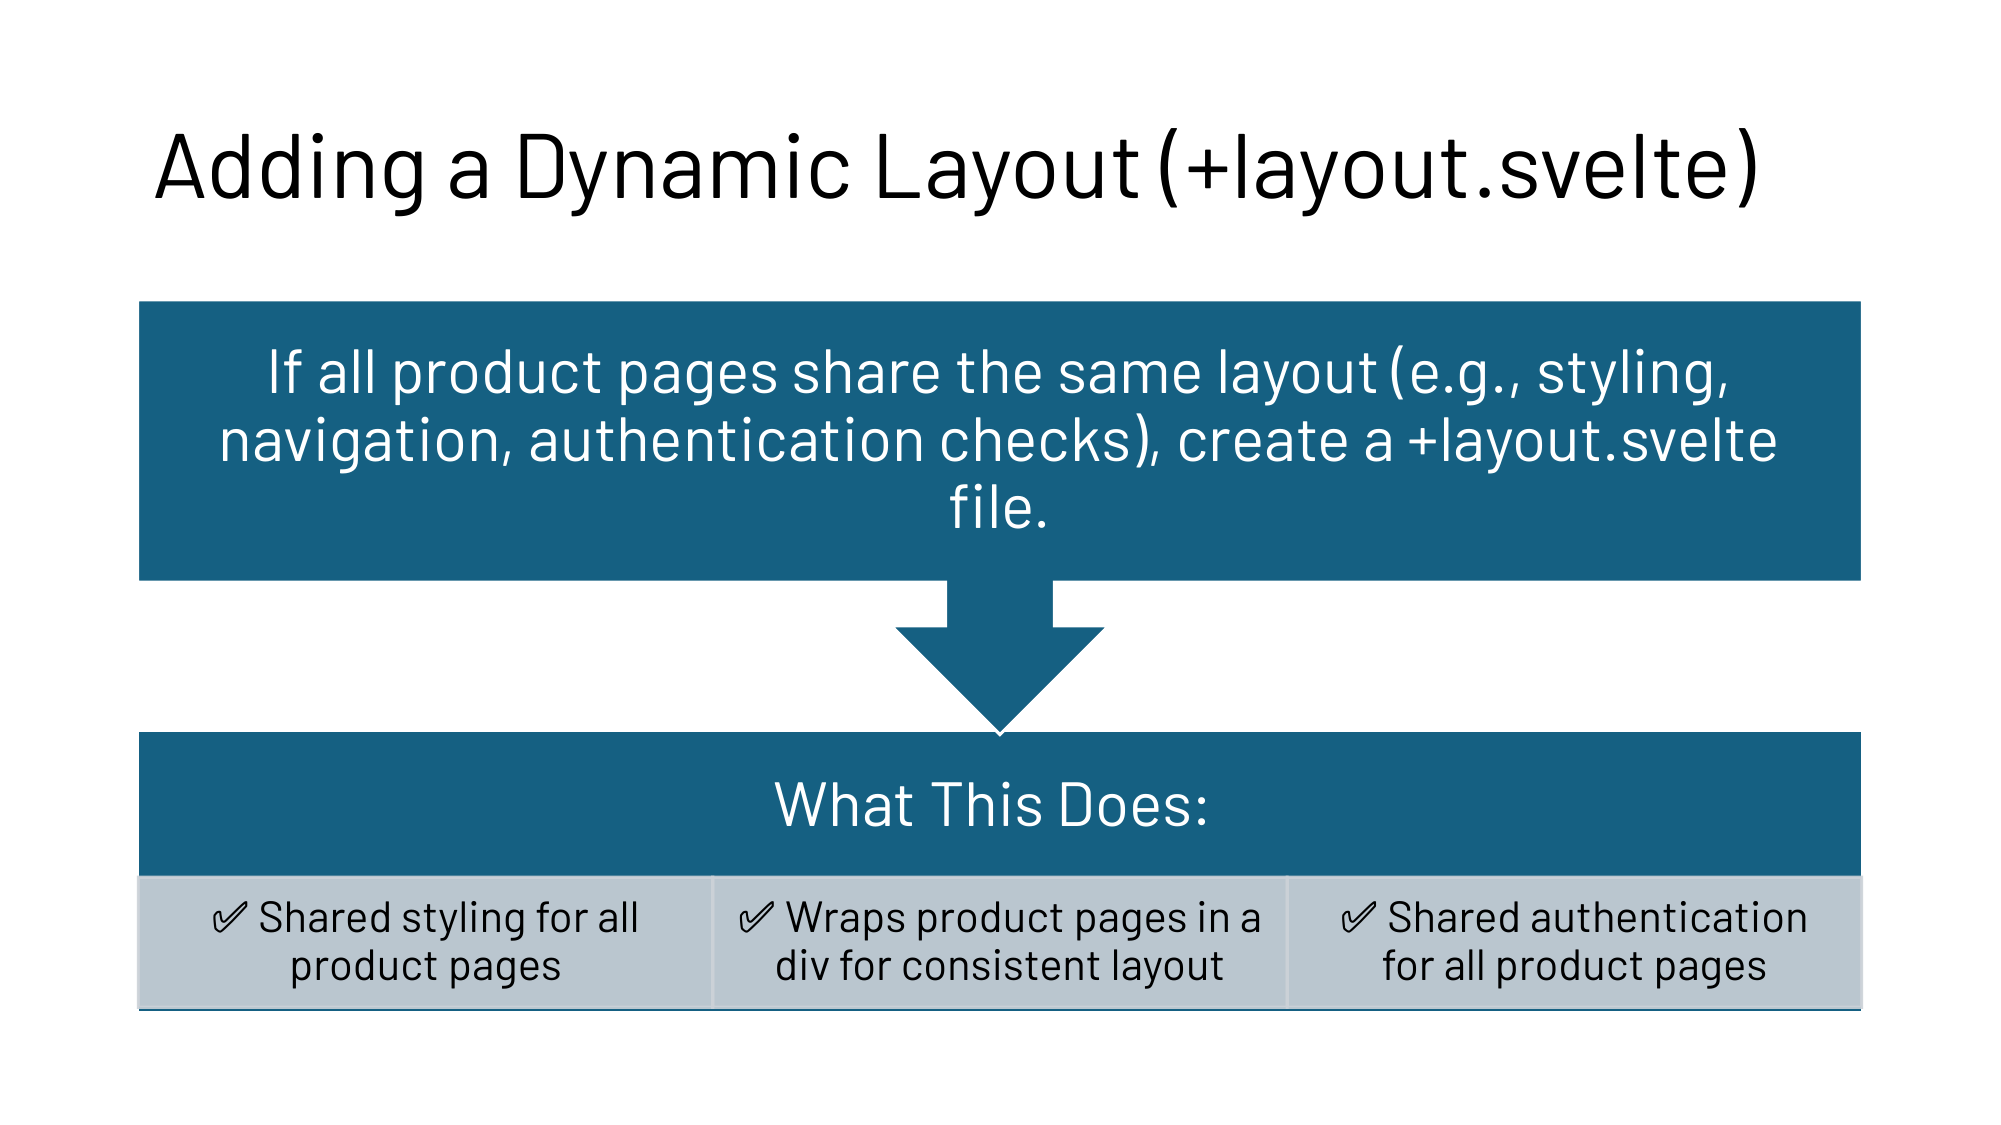

# Adding a Dynamic Layout (+layout.svelte)
What This Does:
✅ Shared styling for all product pages
✅ Wraps product pages in a div for consistent layout
✅ Shared authentication for all product pages
If all product pages share the same layout (e.g., styling, navigation, authentication checks), create a +layout.svelte file.